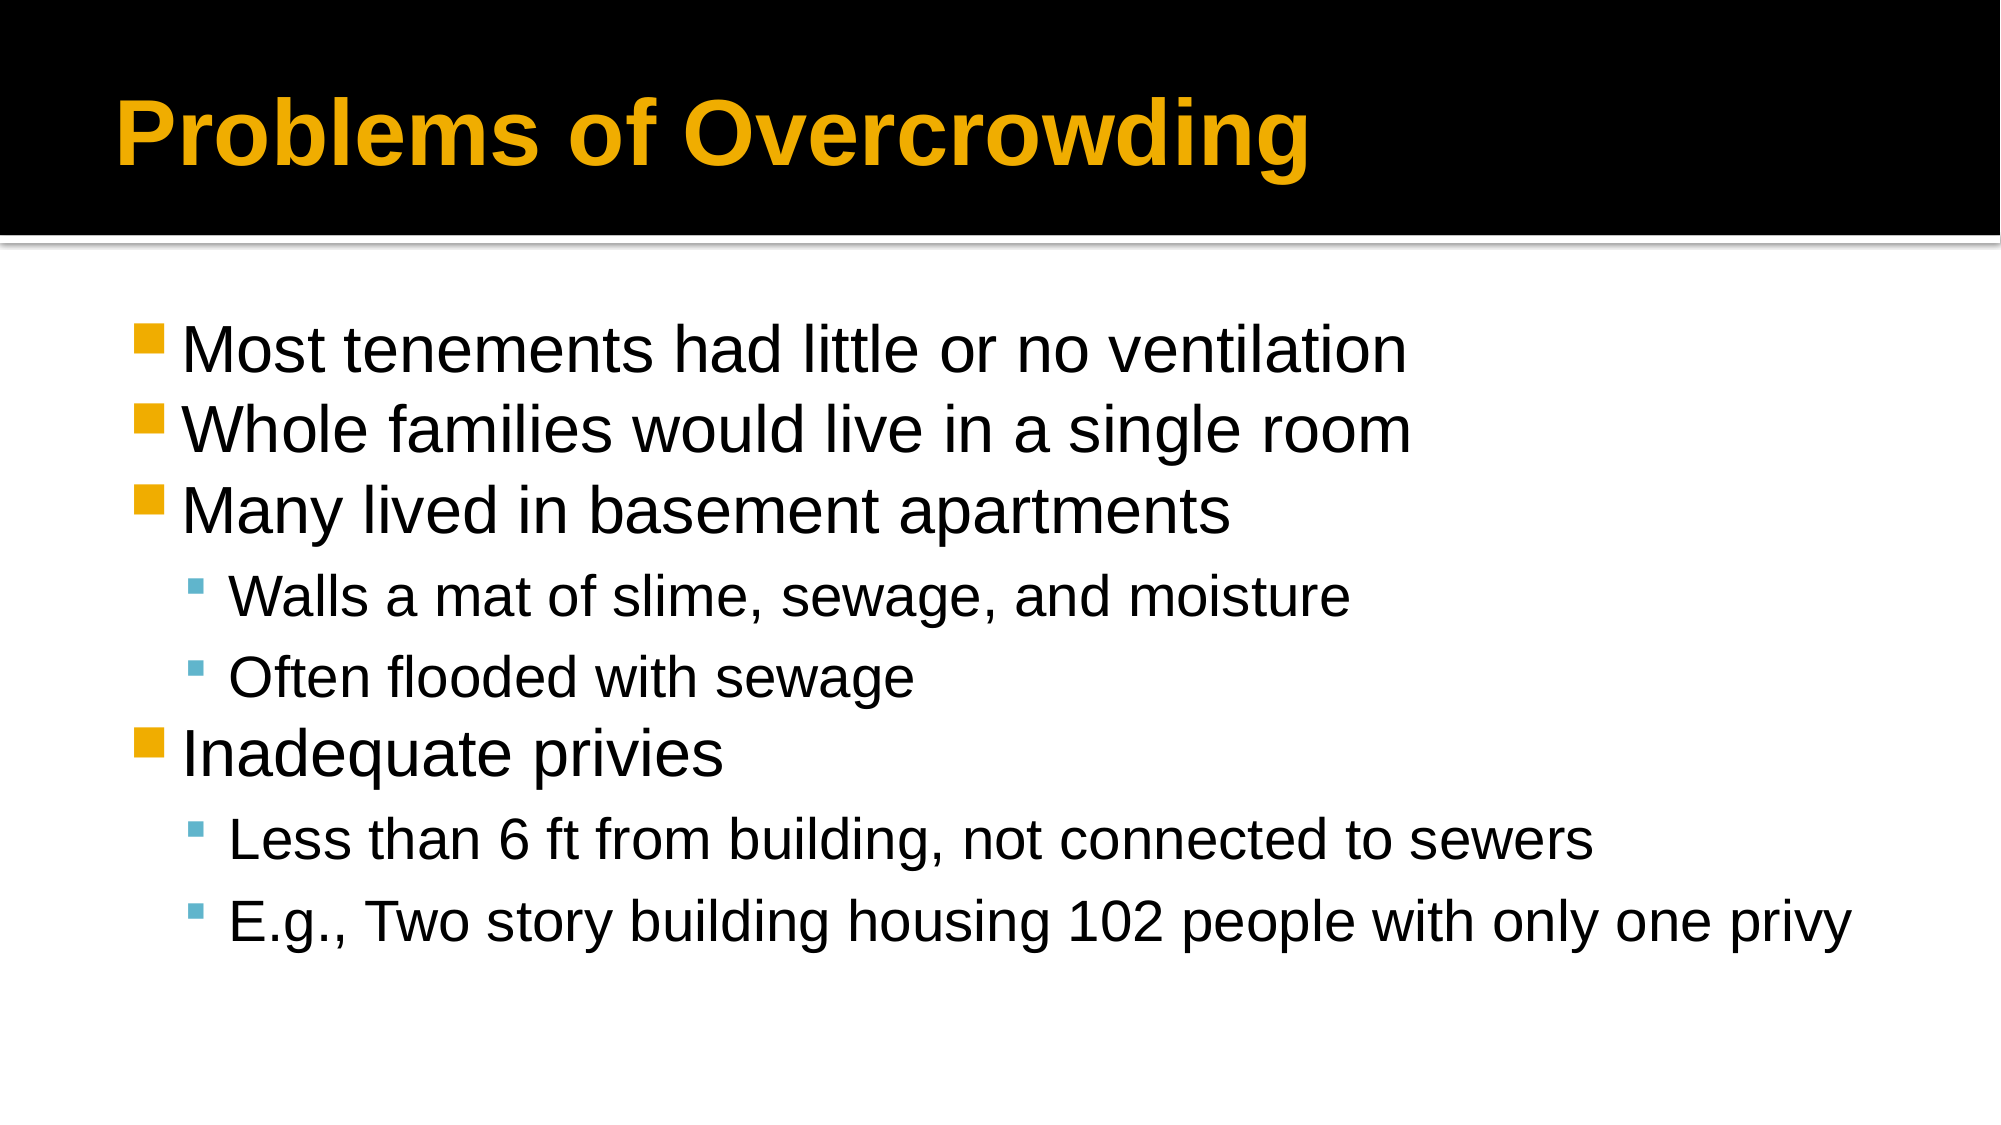

# Problems of Overcrowding
Most tenements had little or no ventilation
Whole families would live in a single room
Many lived in basement apartments
Walls a mat of slime, sewage, and moisture
Often flooded with sewage
Inadequate privies
Less than 6 ft from building, not connected to sewers
E.g., Two story building housing 102 people with only one privy